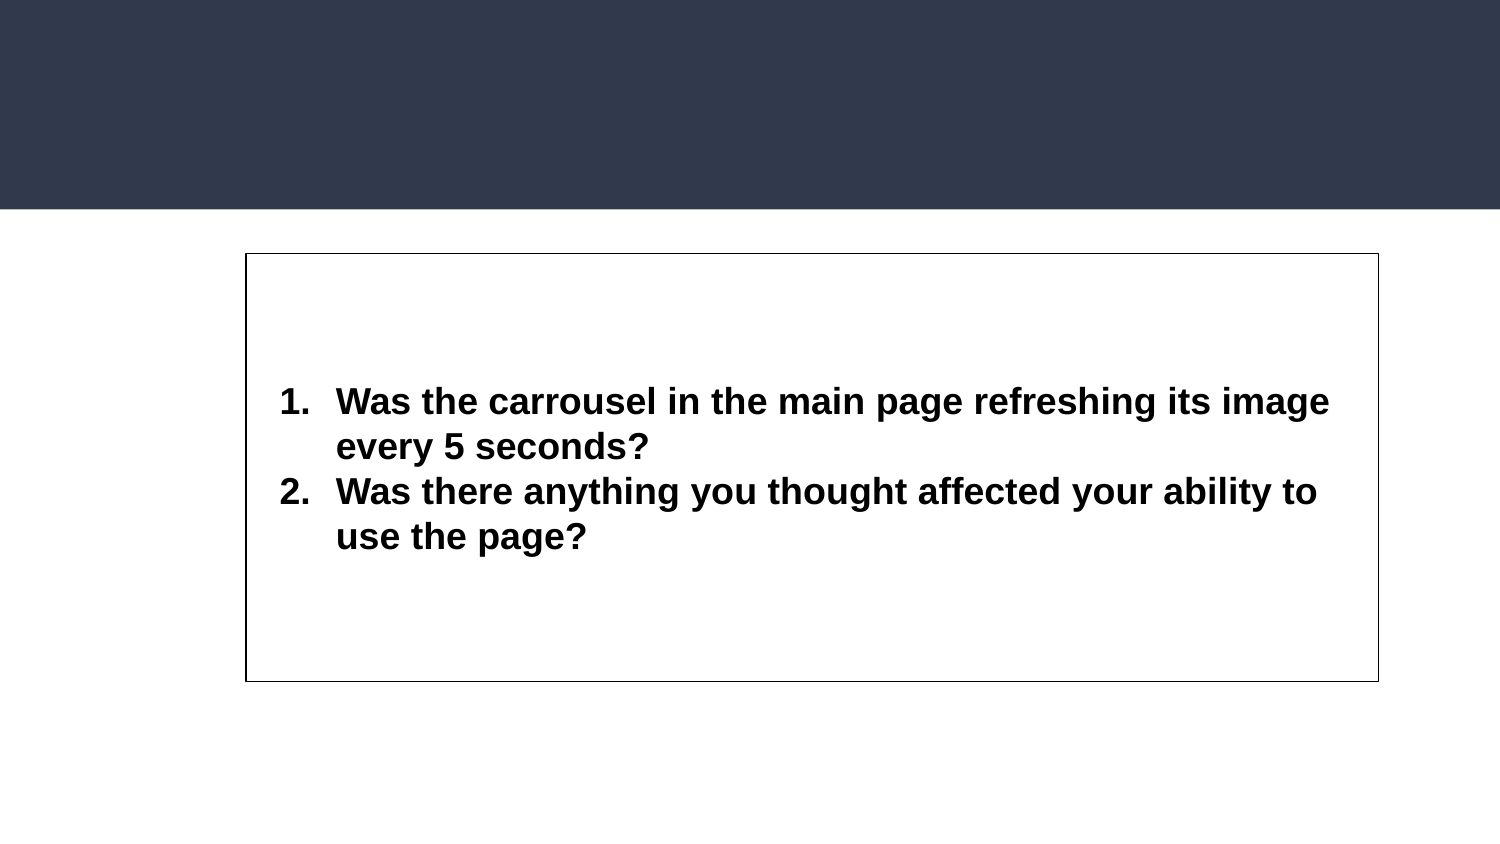

Was the carrousel in the main page refreshing its image every 5 seconds?
Was there anything you thought affected your ability to use the page?